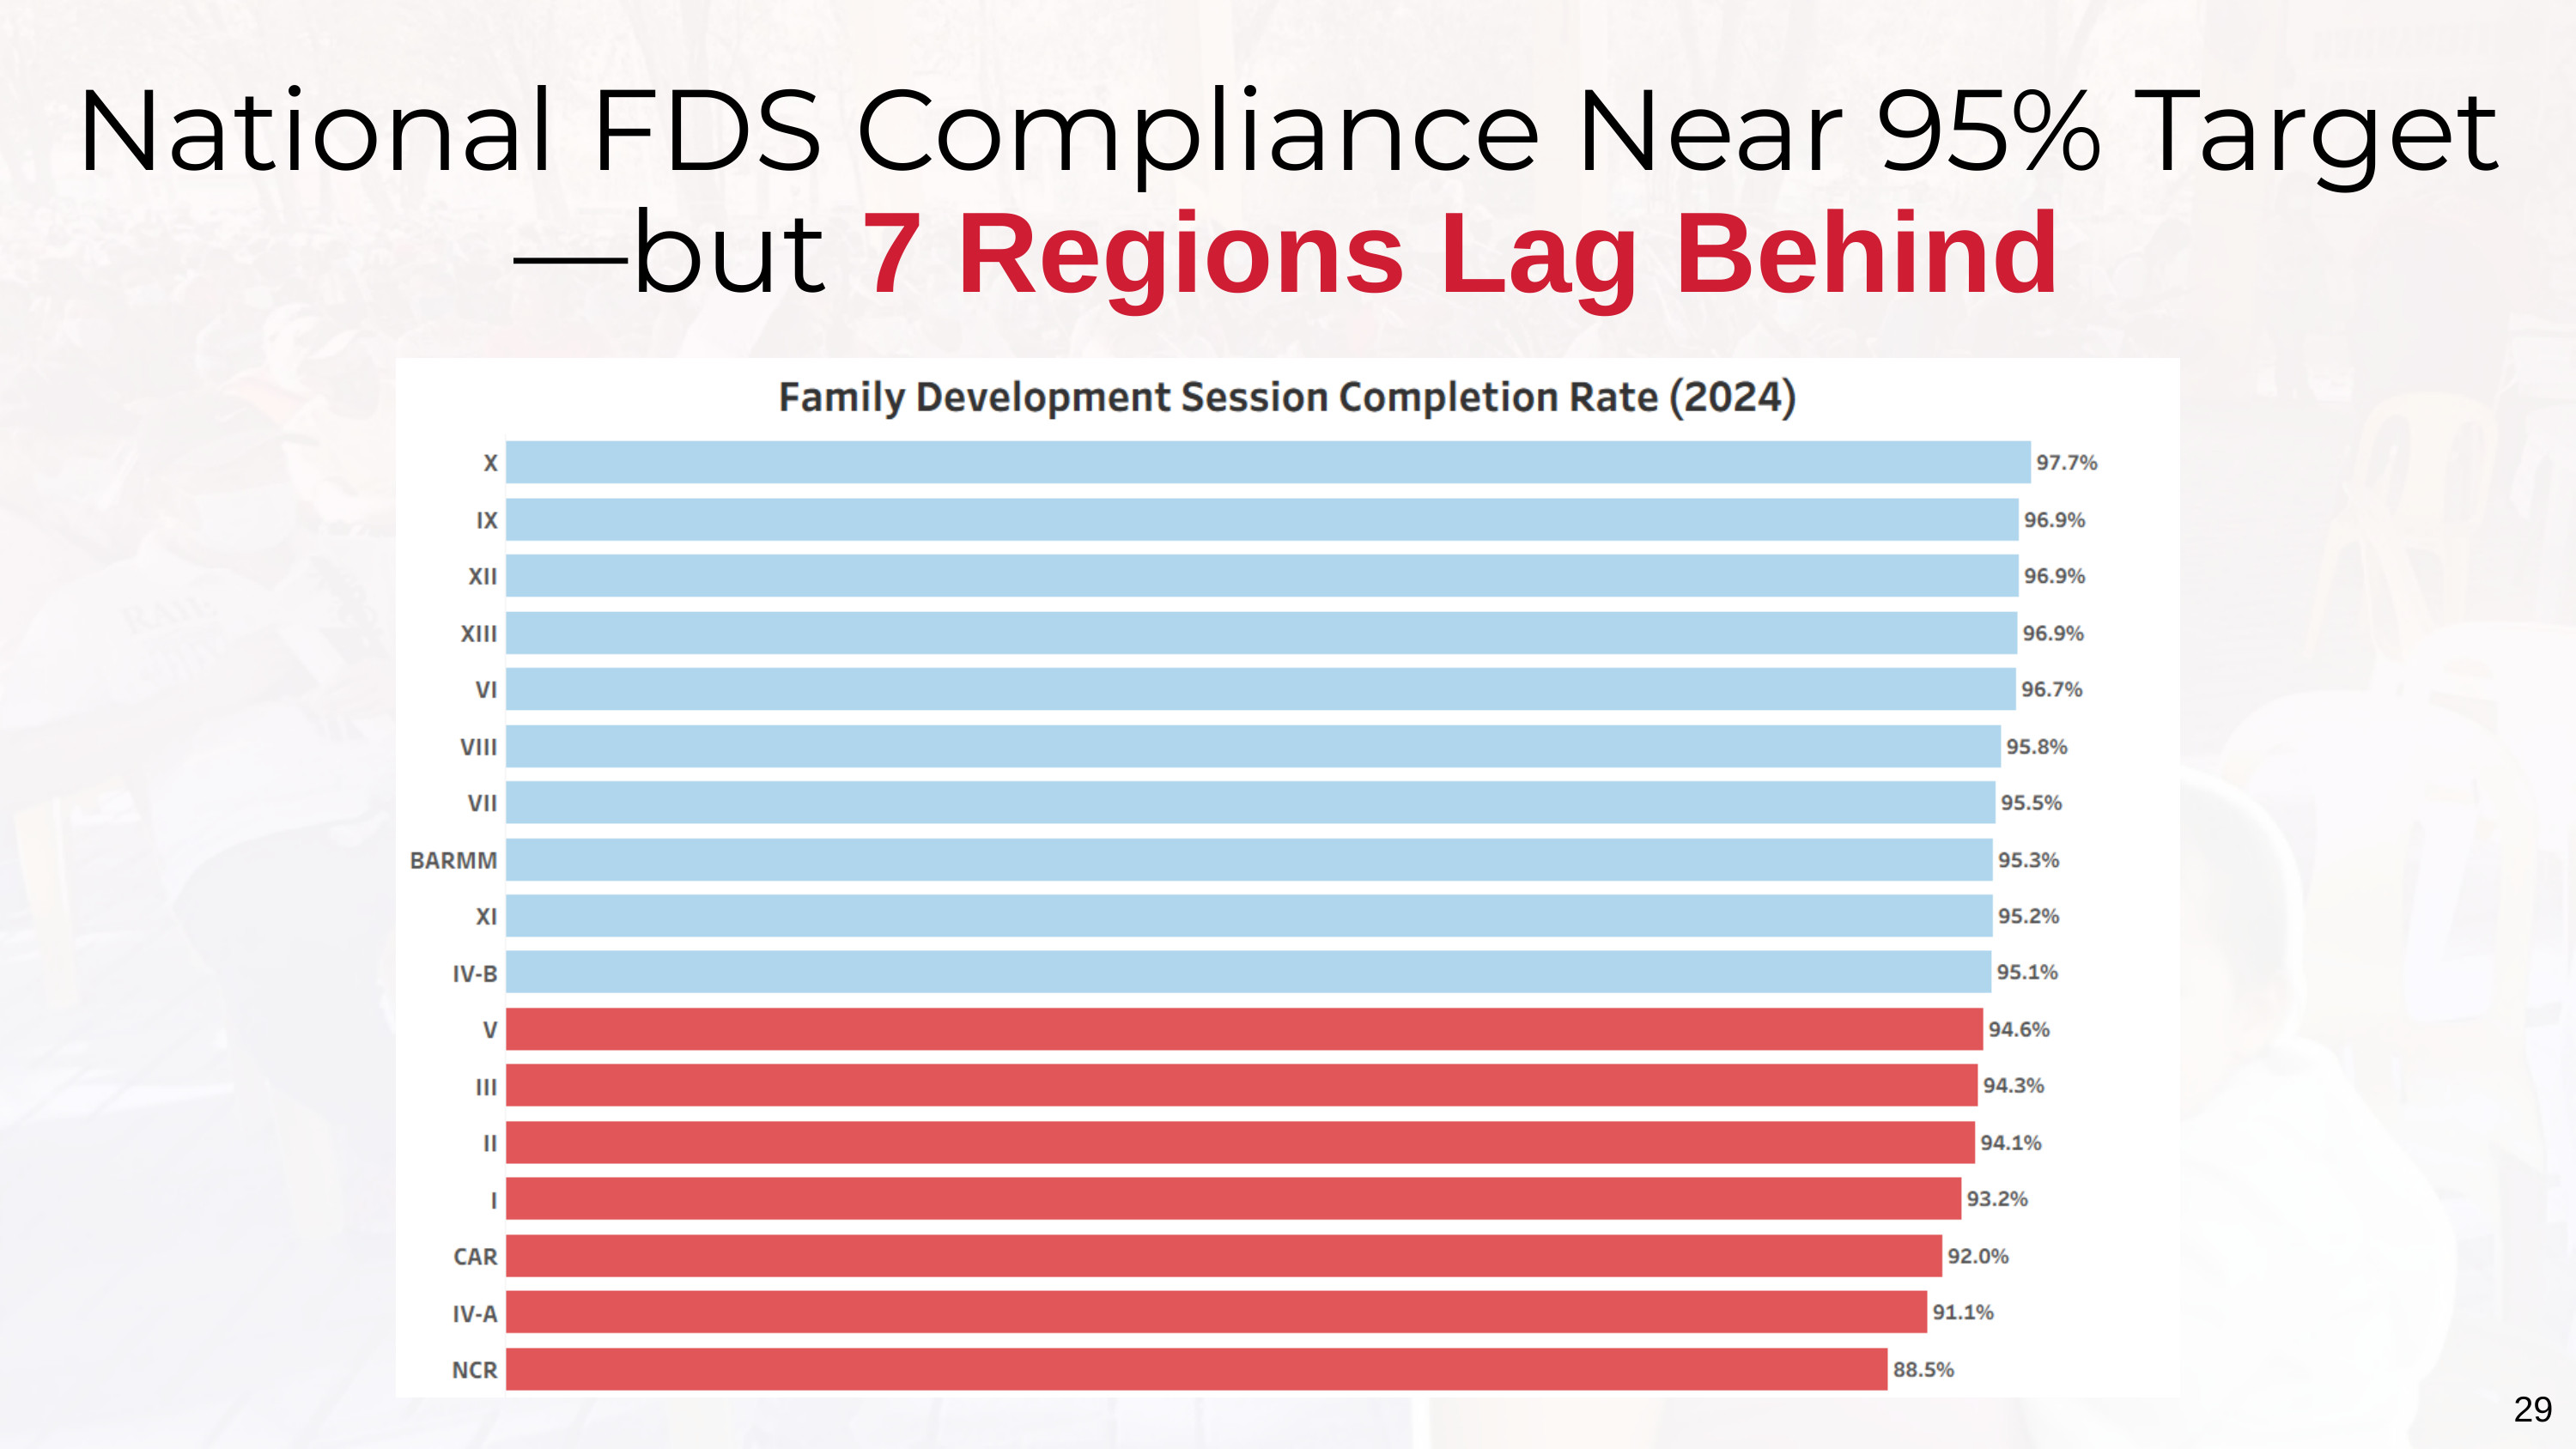

National FDS Compliance Near 95% Target
—but 7 Regions Lag Behind

29